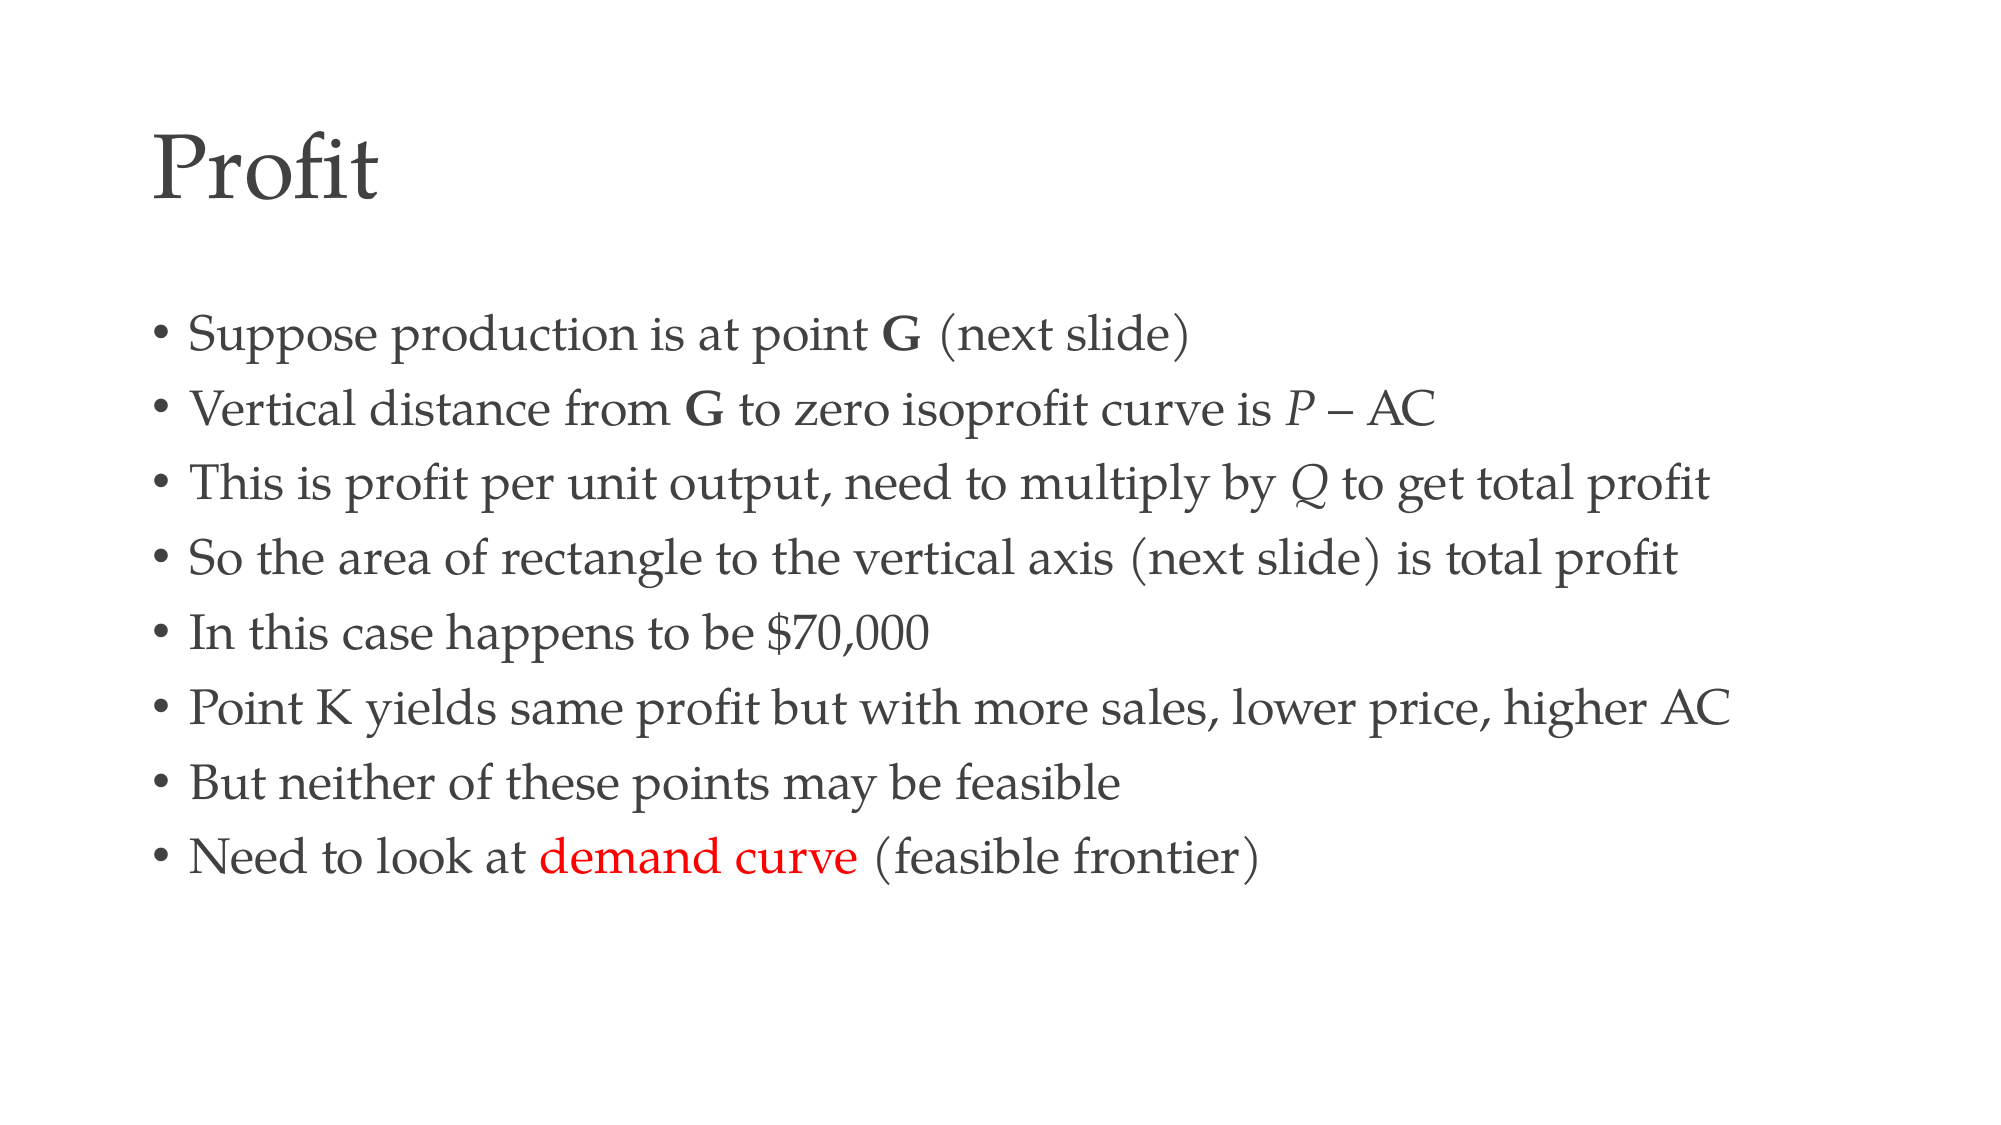

# Profit
Suppose production is at point G (next slide)
Vertical distance from G to zero isoprofit curve is P – AC
This is profit per unit output, need to multiply by Q to get total profit
So the area of rectangle to the vertical axis (next slide) is total profit
In this case happens to be $70,000
Point K yields same profit but with more sales, lower price, higher AC
But neither of these points may be feasible
Need to look at demand curve (feasible frontier)